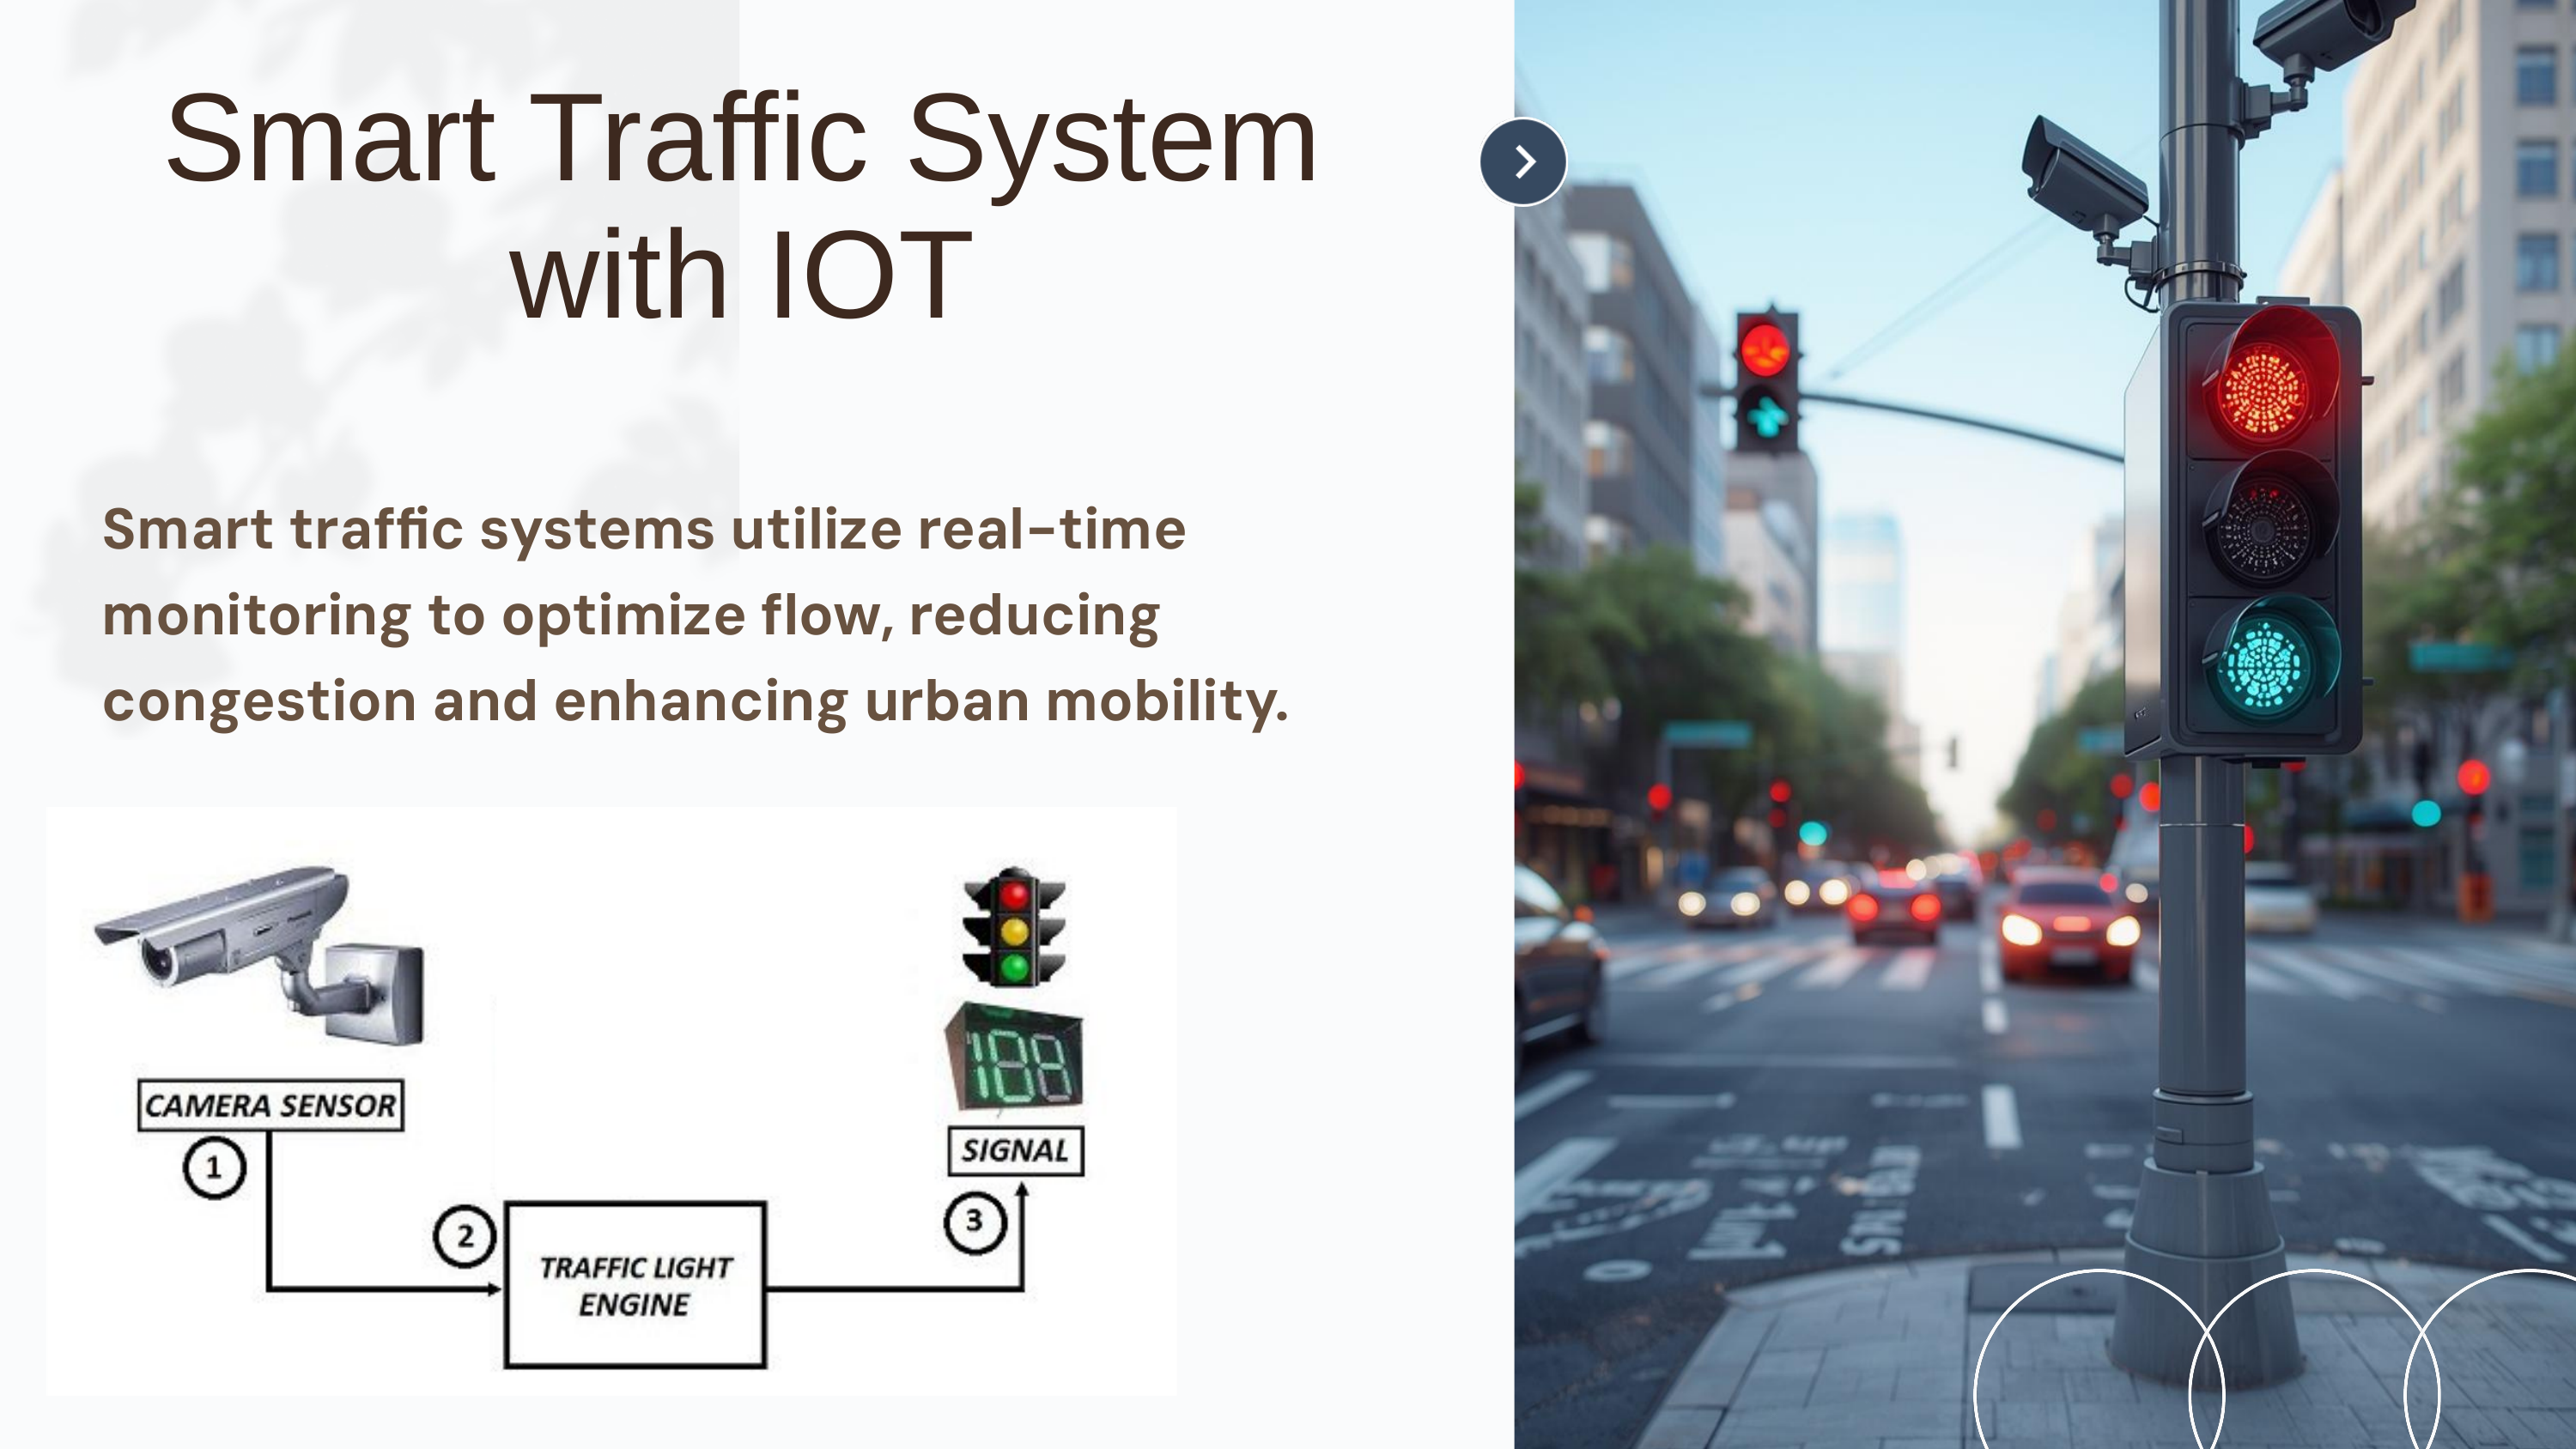

Smart Traffic System with IOT

Smart traffic systems utilize real-time monitoring to optimize flow, reducing congestion and enhancing urban mobility.